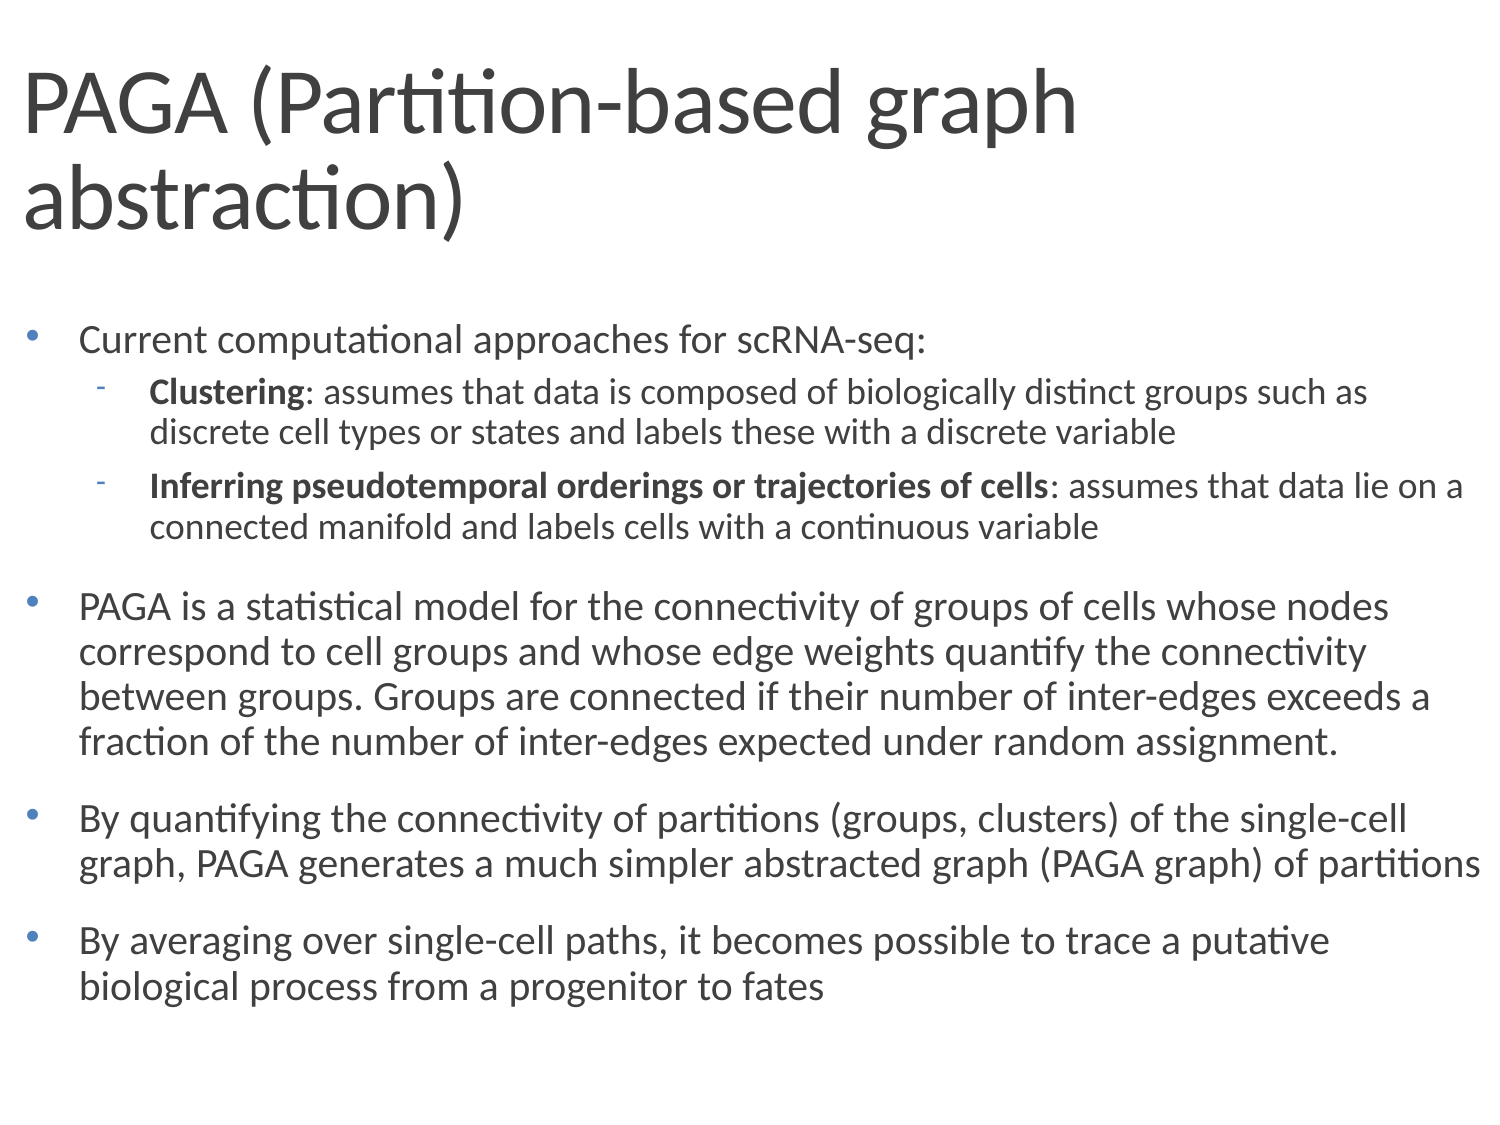

PAGA (Partition-based graph abstraction)
Current computational approaches for scRNA-seq:
Clustering: assumes that data is composed of biologically distinct groups such as discrete cell types or states and labels these with a discrete variable
Inferring pseudotemporal orderings or trajectories of cells: assumes that data lie on a connected manifold and labels cells with a continuous variable
PAGA is a statistical model for the connectivity of groups of cells whose nodes correspond to cell groups and whose edge weights quantify the connectivity between groups. Groups are connected if their number of inter-edges exceeds a fraction of the number of inter-edges expected under random assignment.
By quantifying the connectivity of partitions (groups, clusters) of the single-cell graph, PAGA generates a much simpler abstracted graph (PAGA graph) of partitions
By averaging over single-cell paths, it becomes possible to trace a putative biological process from a progenitor to fates